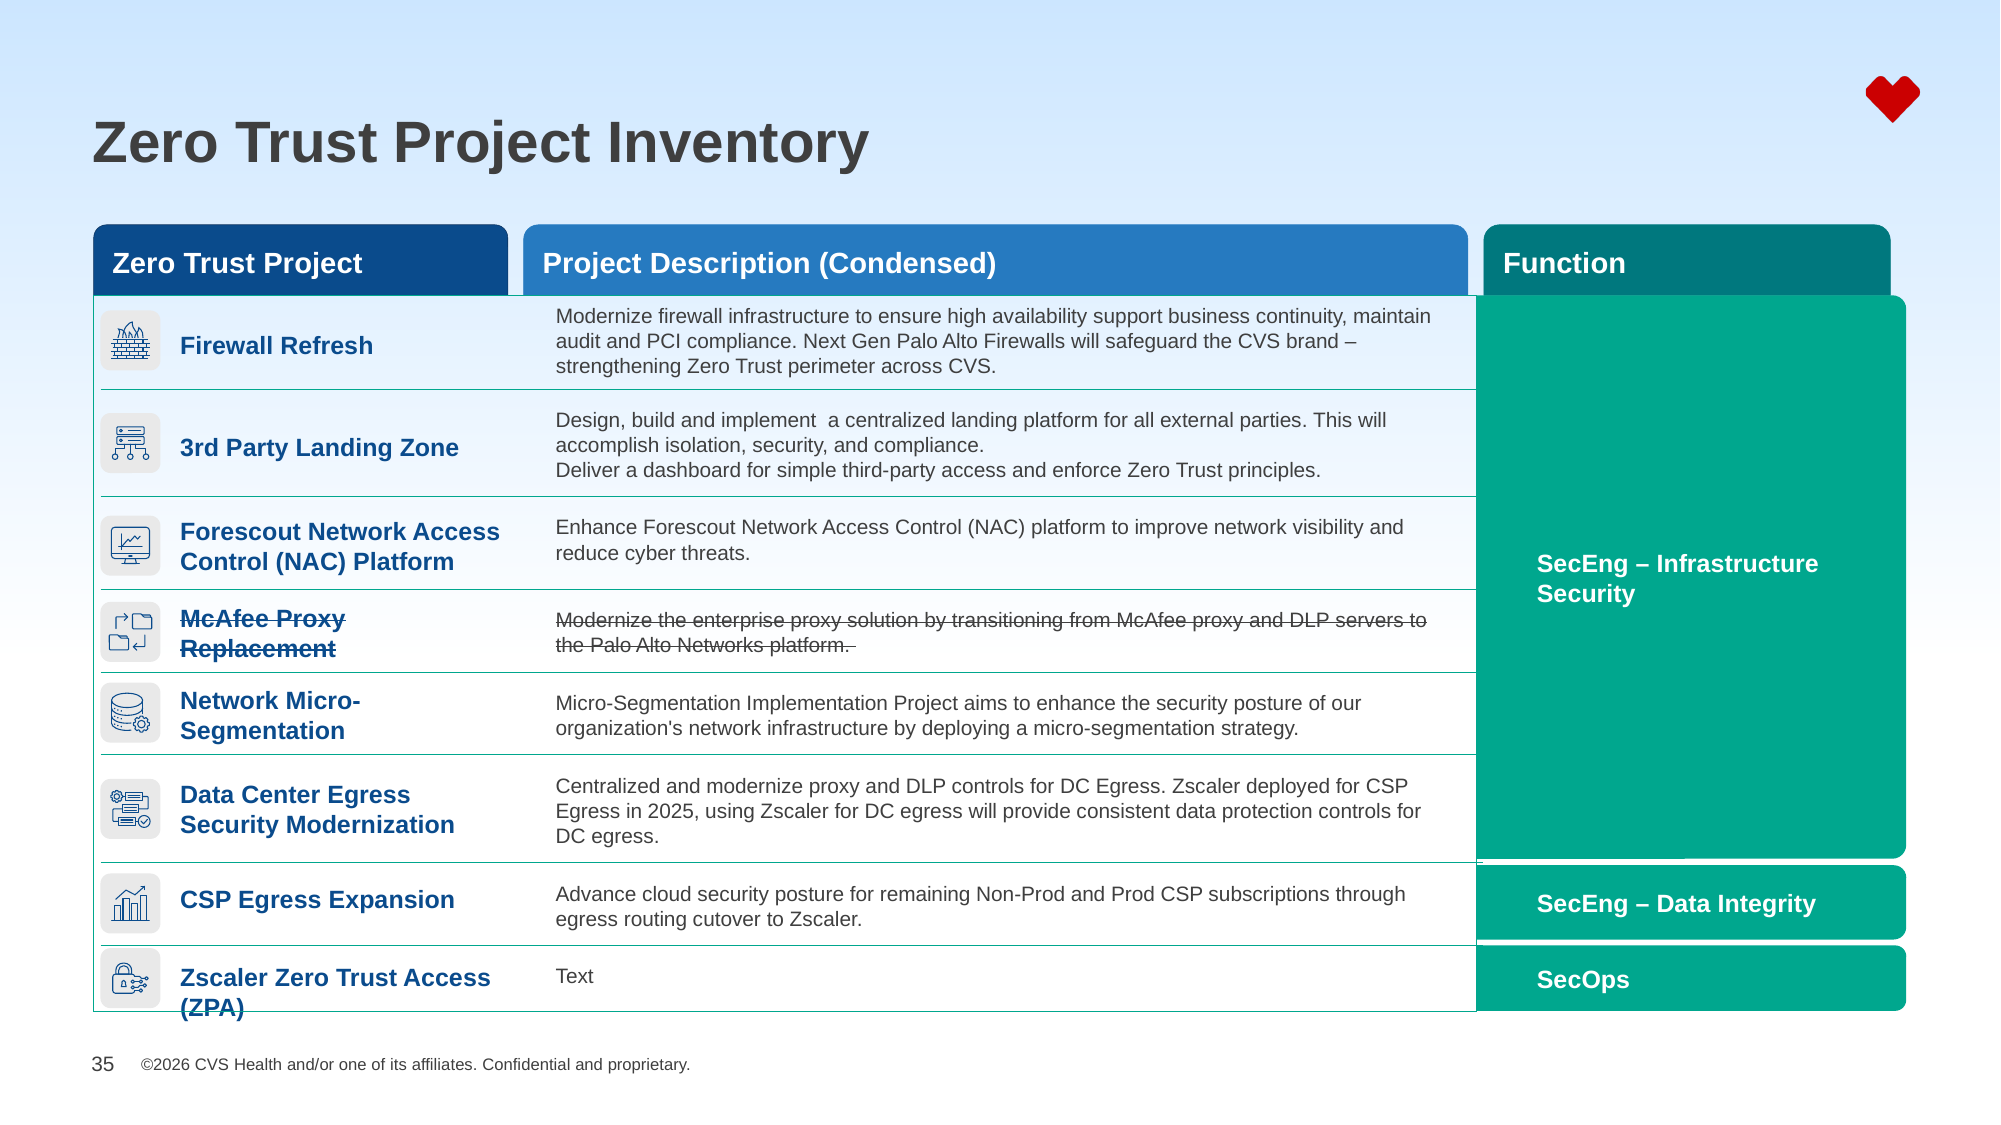

# Zero Trust Project Inventory
Zero Trust Project
Project Description (Condensed)
Function

Modernize firewall infrastructure to ensure high availability support business continuity, maintain audit and PCI compliance. Next Gen Palo Alto Firewalls will safeguard the CVS brand – strengthening Zero Trust perimeter across CVS.
Design, build and implement  a centralized landing platform for all external parties. This will accomplish isolation, security, and compliance.
Deliver a dashboard for simple third-party access and enforce Zero Trust principles.
Enhance Forescout Network Access Control (NAC) platform to improve network visibility and reduce cyber threats.
Modernize the enterprise proxy solution by transitioning from McAfee proxy and DLP servers to the Palo Alto Networks platform.
Micro-Segmentation Implementation Project aims to enhance the security posture of our organization's network infrastructure by deploying a micro-segmentation strategy.
Centralized and modernize proxy and DLP controls for DC Egress. Zscaler deployed for CSP Egress in 2025, using Zscaler for DC egress will provide consistent data protection controls for DC egress.
Advance cloud security posture for remaining Non-Prod and Prod CSP subscriptions through egress routing cutover to Zscaler.
Text

Firewall Refresh
3rd Party Landing Zone
Forescout Network Access Control (NAC) Platform
McAfee Proxy Replacement
Network Micro-Segmentation
Data Center Egress Security Modernization
CSP Egress Expansion
Zscaler Zero Trust Access (ZPA)
SecEng – Infrastructure Security

SecEng – Data Integrity

SecOps